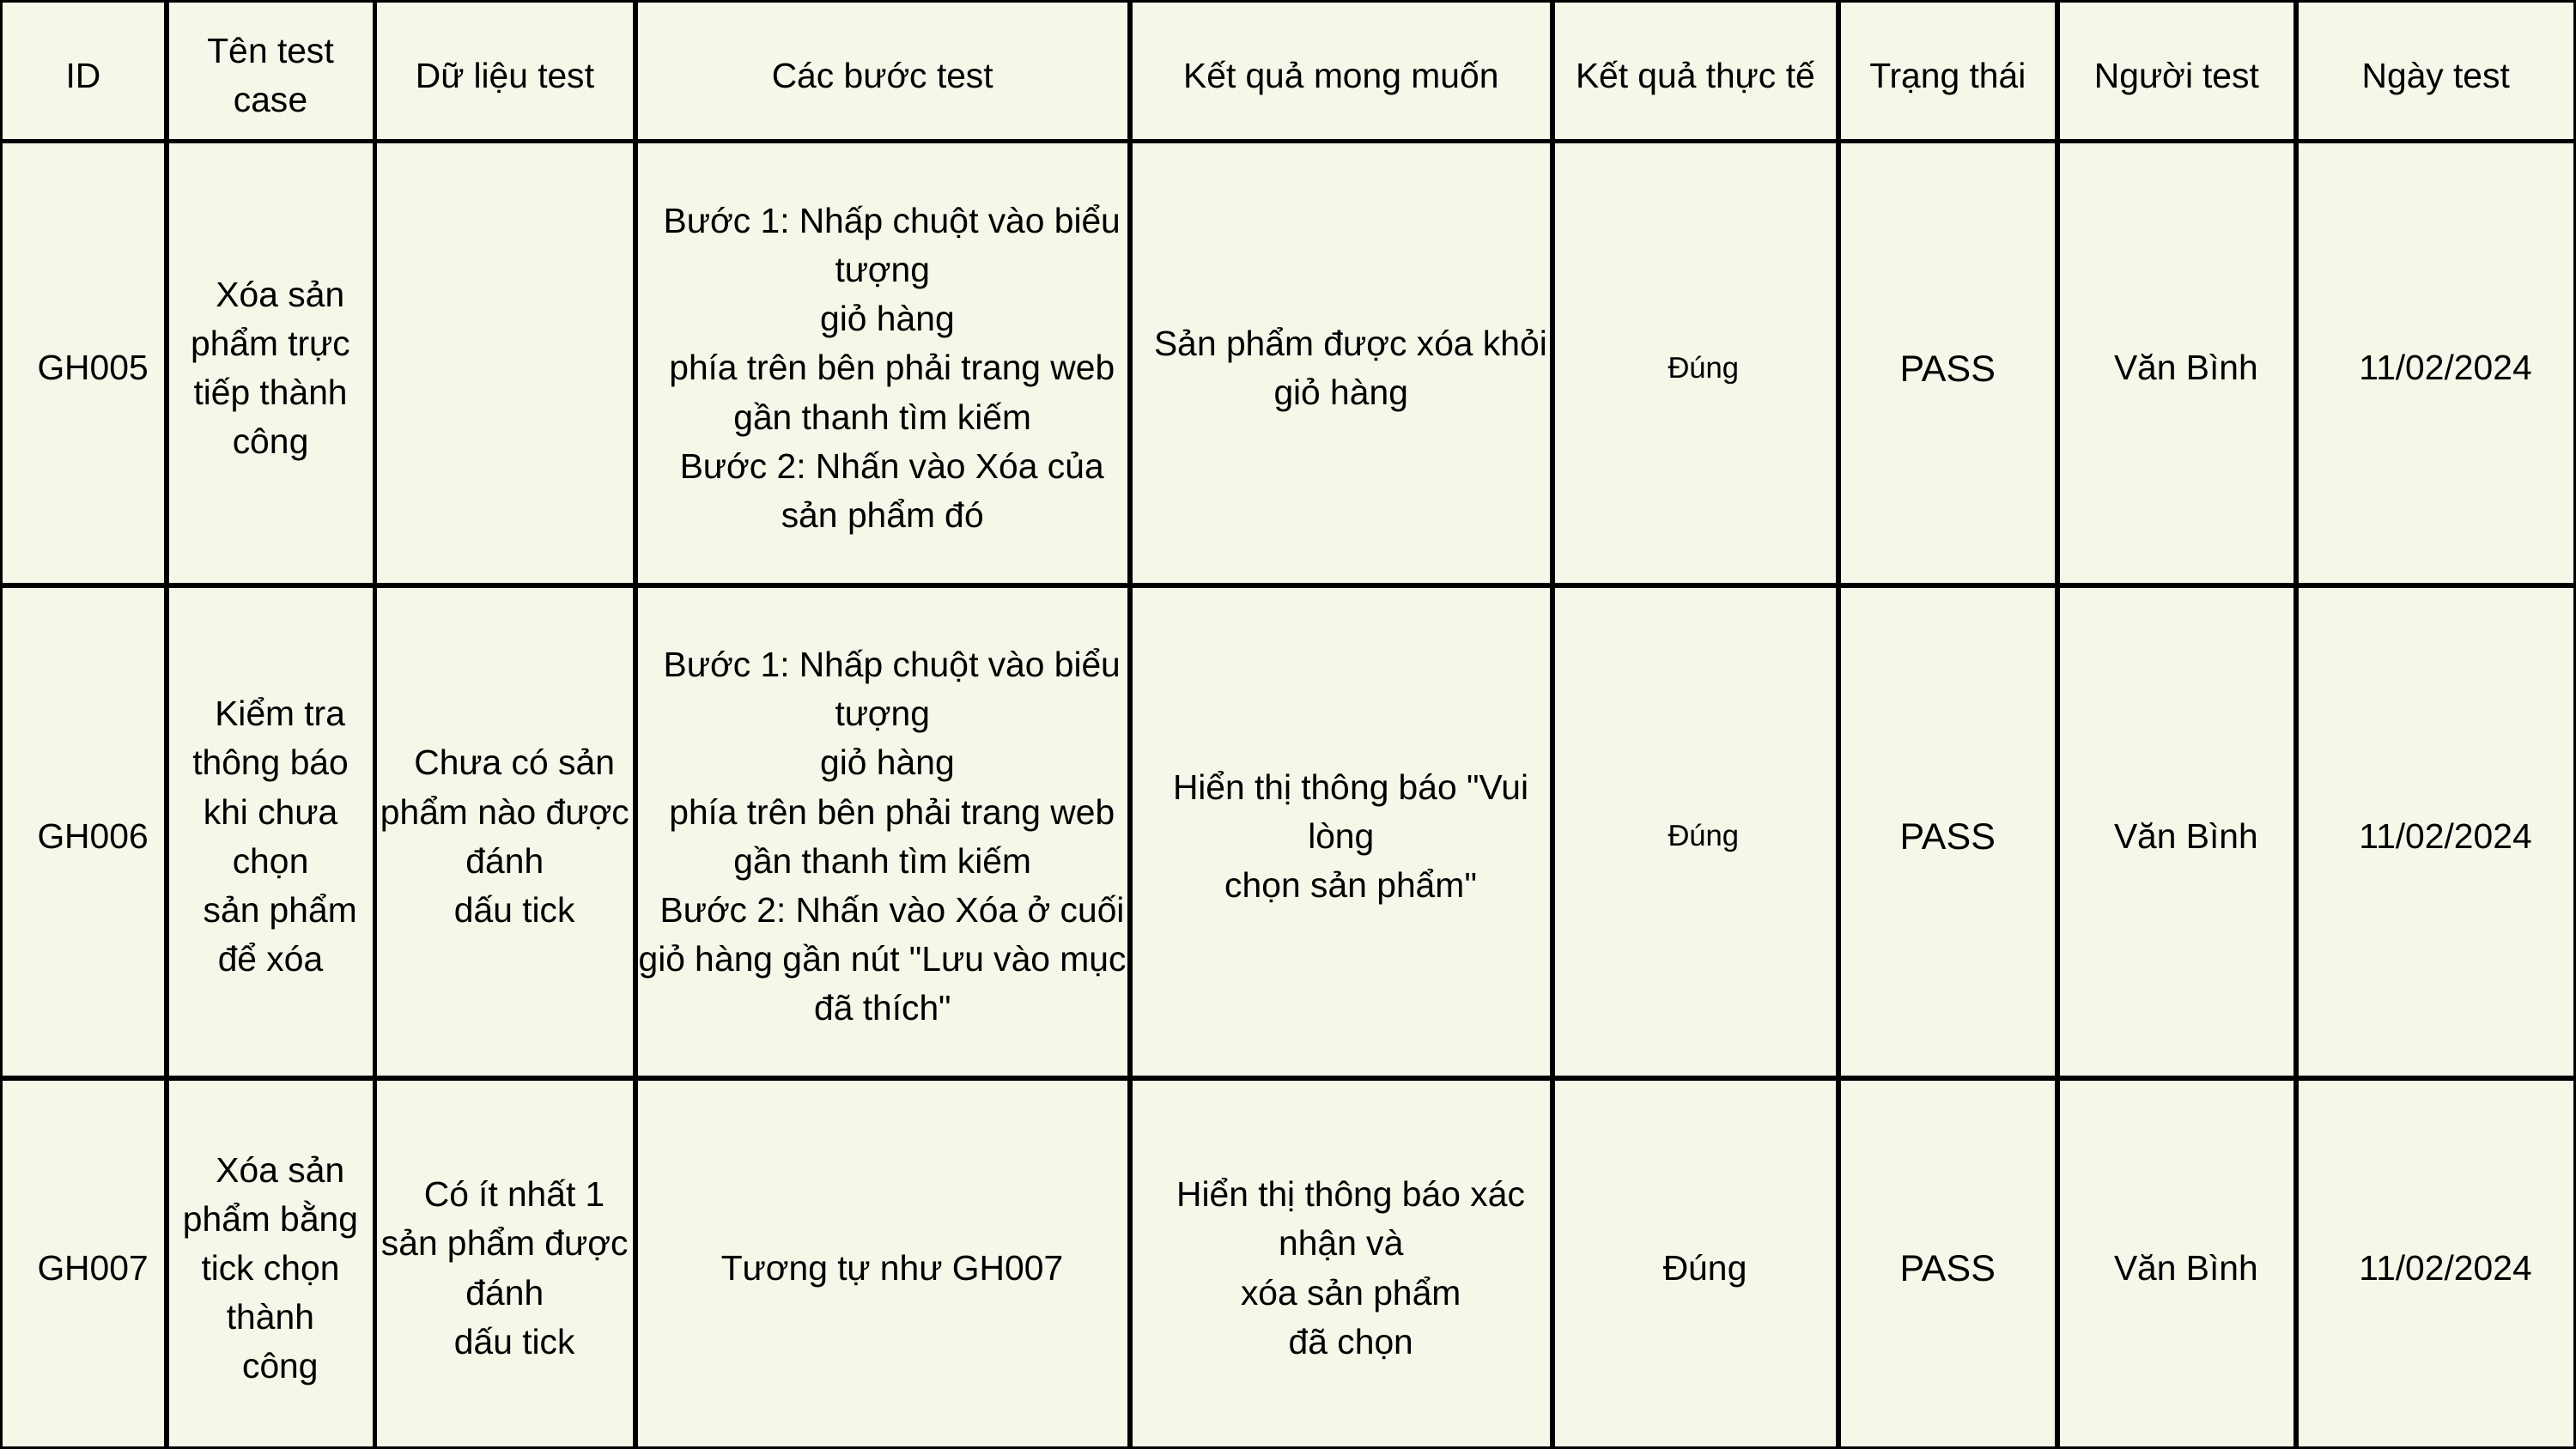

| ID | Tên test case | Dữ liệu test | Các bước test | Kết quả mong muốn | Kết quả thực tế | Trạng thái | Người test | Ngày test |
| --- | --- | --- | --- | --- | --- | --- | --- | --- |
| GH005 | Xóa sản phẩm trực tiếp thành công |  | Bước 1: Nhấp chuột vào biểu tượng giỏ hàng phía trên bên phải trang web gần thanh tìm kiếm Bước 2: Nhấn vào Xóa của sản phẩm đó | Sản phẩm được xóa khỏi giỏ hàng | Đúng | PASS | Văn Bình | 11/02/2024 |
| GH006 | Kiểm tra thông báo khi chưa chọn sản phẩm để xóa | Chưa có sản phẩm nào được đánh dấu tick | Bước 1: Nhấp chuột vào biểu tượng giỏ hàng phía trên bên phải trang web gần thanh tìm kiếm Bước 2: Nhấn vào Xóa ở cuối giỏ hàng gần nút "Lưu vào mục đã thích" | Hiển thị thông báo "Vui lòng chọn sản phẩm" | Đúng | PASS | Văn Bình | 11/02/2024 |
| GH007 | Xóa sản phẩm bằng tick chọn thành công | Có ít nhất 1 sản phẩm được đánh dấu tick | Tương tự như GH007 | Hiển thị thông báo xác nhận và xóa sản phẩm đã chọn | Đúng | PASS | Văn Bình | 11/02/2024 |